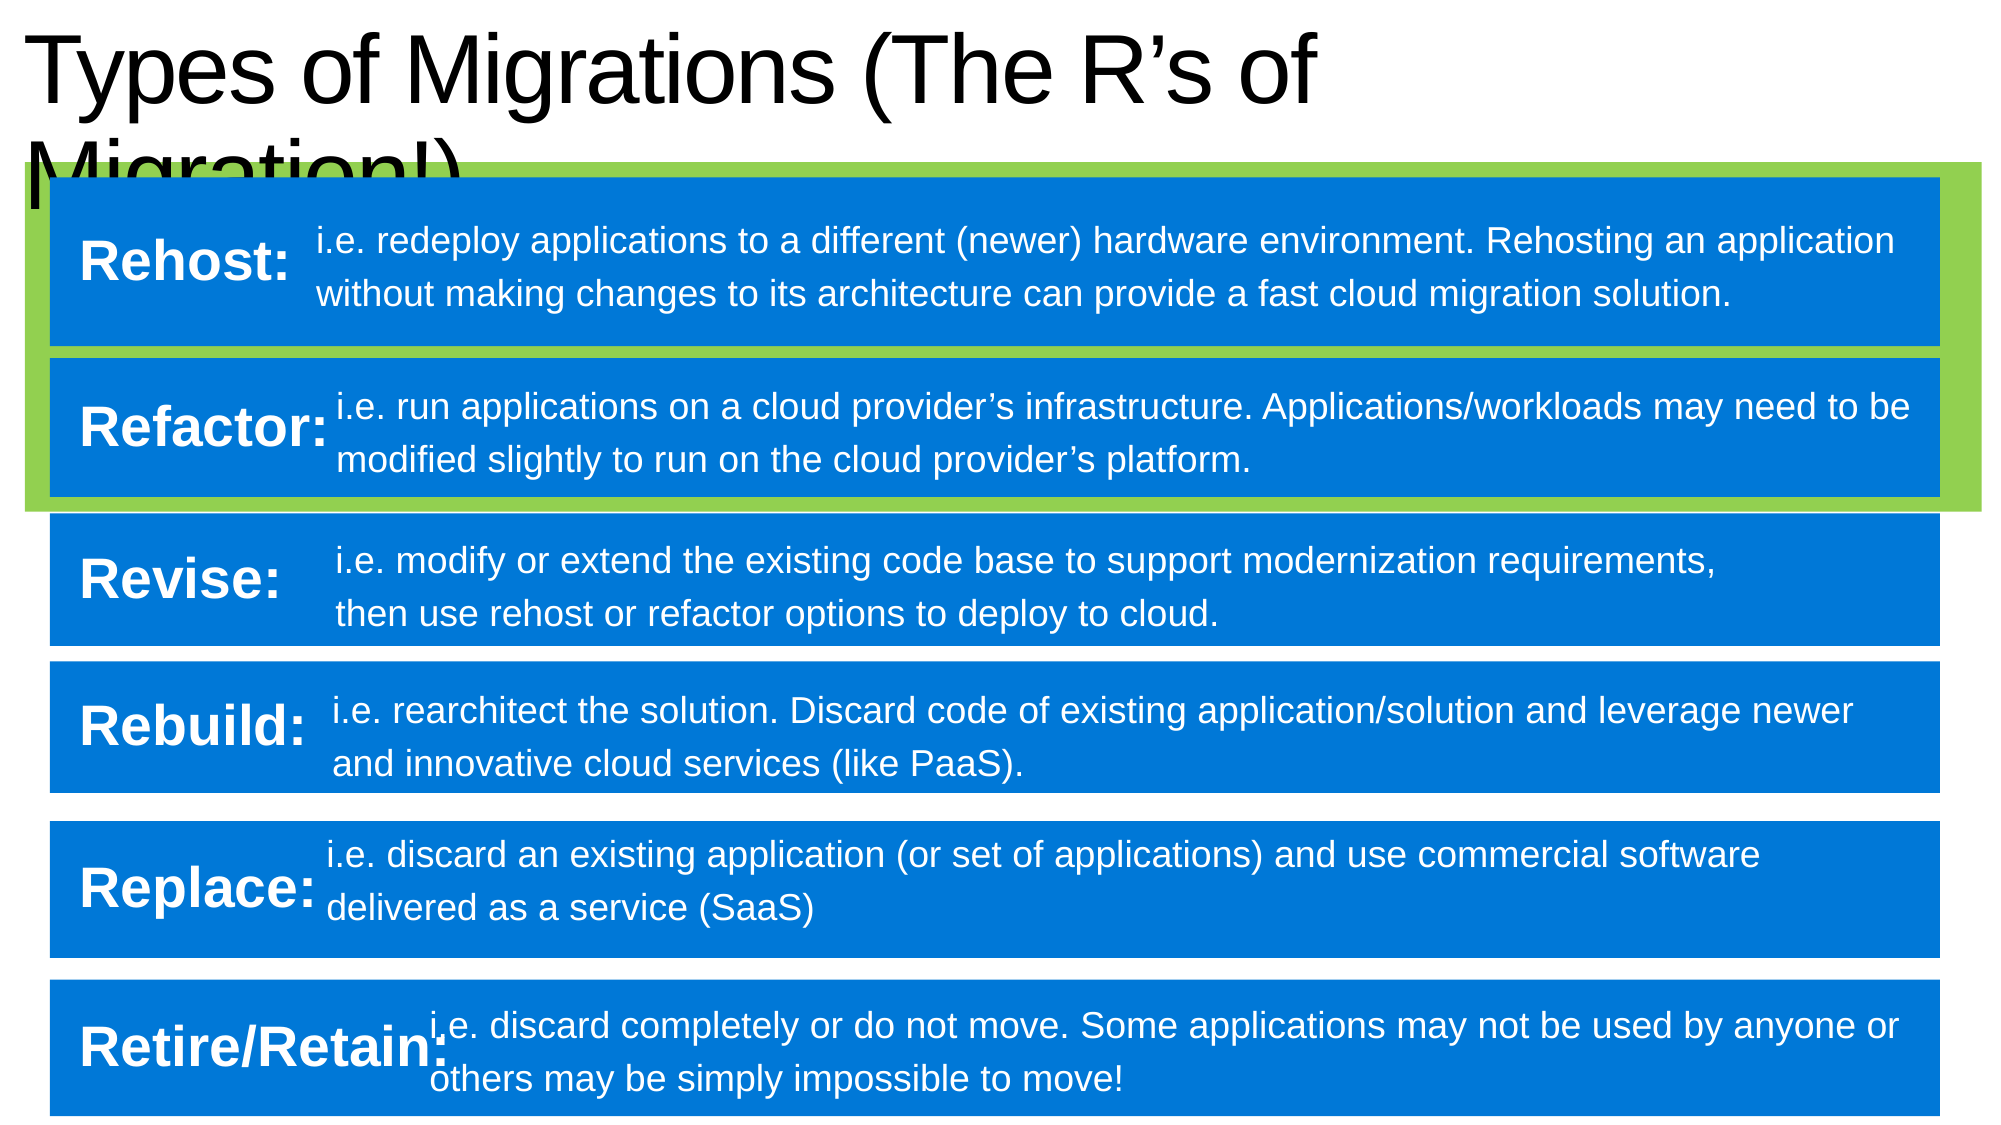

# Types of Migrations (The R’s of Migration!)

Rehost:
i.e. redeploy applications to a different (newer) hardware environment. Rehosting an application
without making changes to its architecture can provide a fast cloud migration solution.
Refactor:
i.e. run applications on a cloud provider’s infrastructure. Applications/workloads may need to be
modified slightly to run on the cloud provider’s platform.
Revise:
i.e. modify or extend the existing code base to support modernization requirements,
then use rehost or refactor options to deploy to cloud.
Rebuild:
i.e. rearchitect the solution. Discard code of existing application/solution and leverage newer
and innovative cloud services (like PaaS).
i.e. discard an existing application (or set of applications) and use commercial software
delivered as a service (SaaS)
Replace:
Retire/Retain:
i.e. discard completely or do not move. Some applications may not be used by anyone or
others may be simply impossible to move!